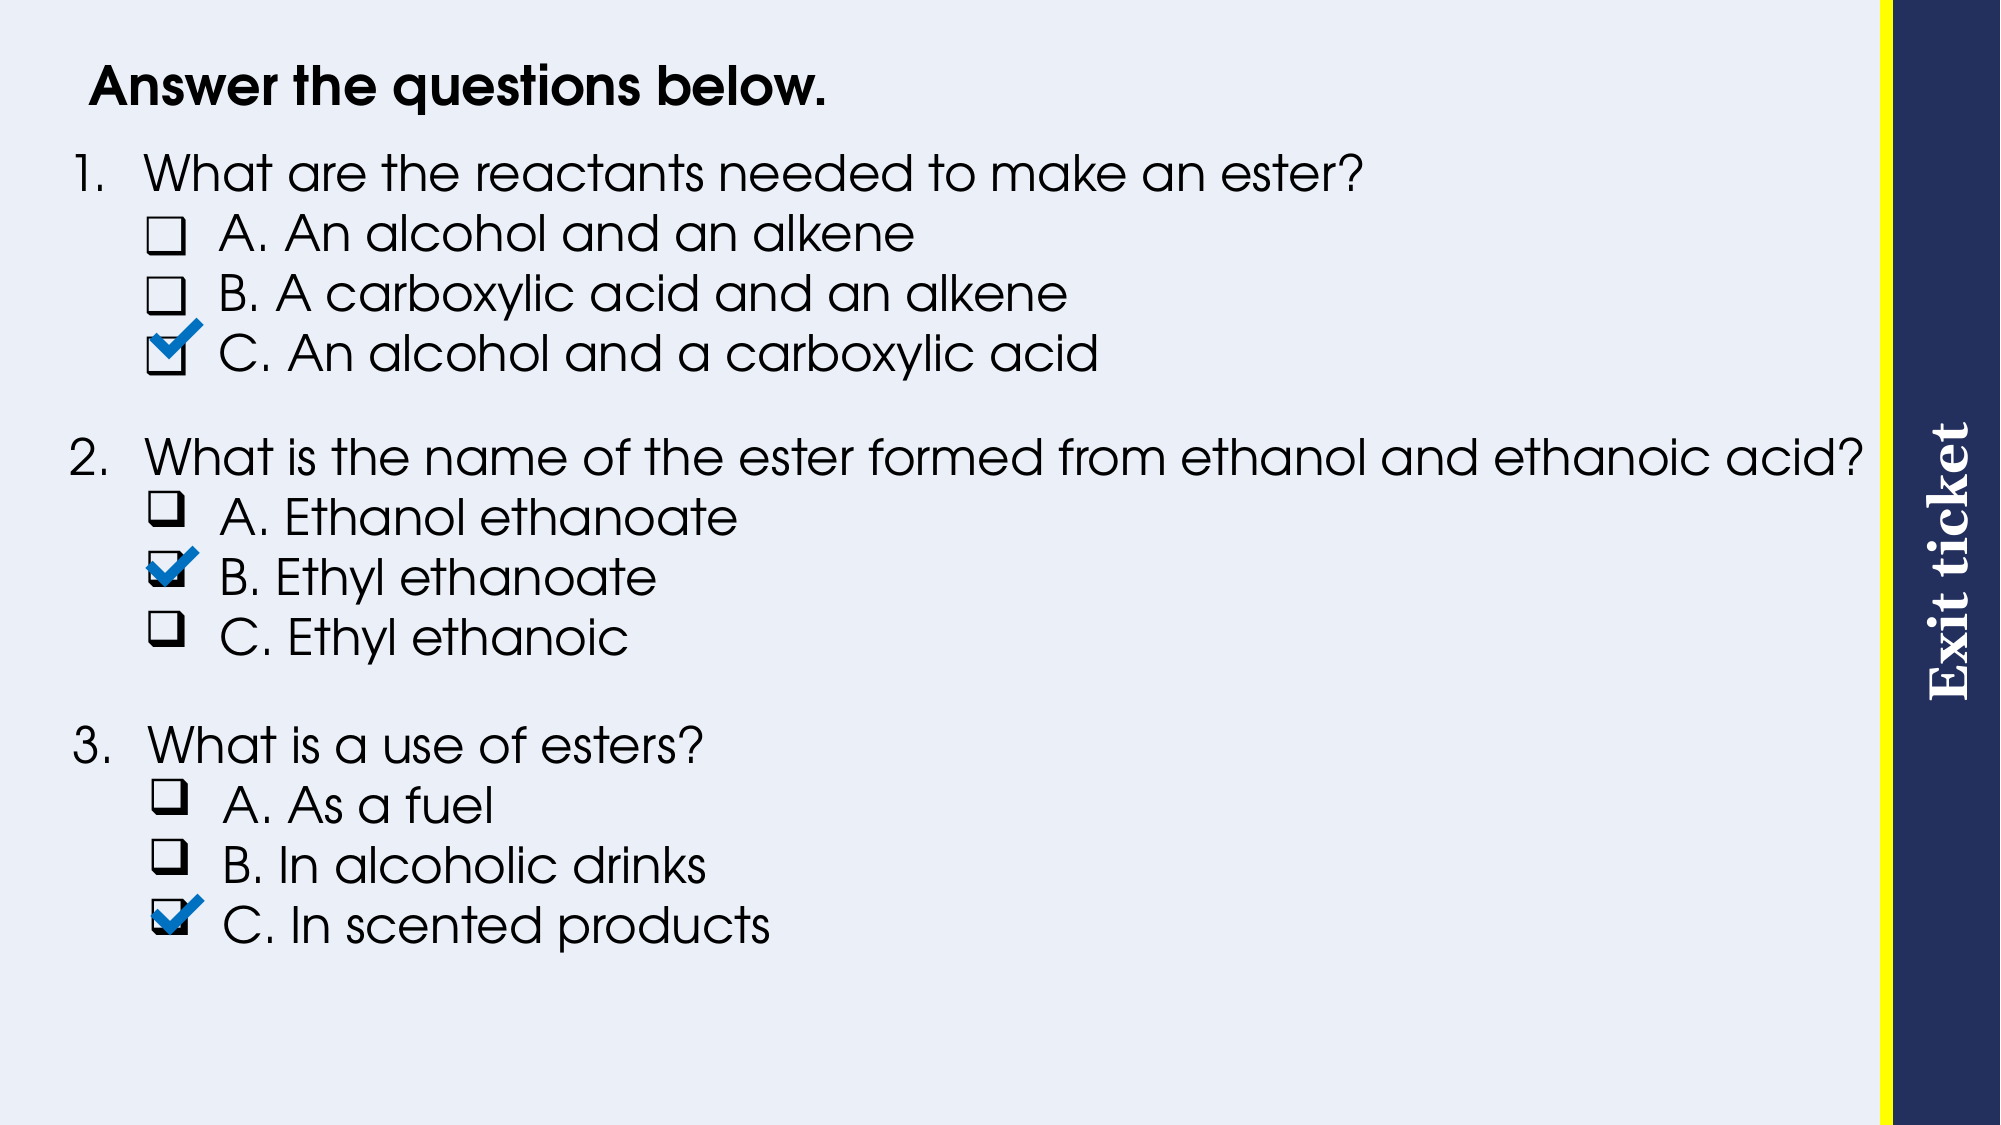

# Answer the questions below.
What are the reactants needed to make an ester?
A. An alcohol and an alkene
B. A carboxylic acid and an alkene
C. An alcohol and a carboxylic acid
✓
What is the name of the ester formed from ethanol and ethanoic acid?
A. Ethanol ethanoate
B. Ethyl ethanoate
C. Ethyl ethanoic
✓
What is a use of esters?
A. As a fuel
B. In alcoholic drinks
C. In scented products

✓